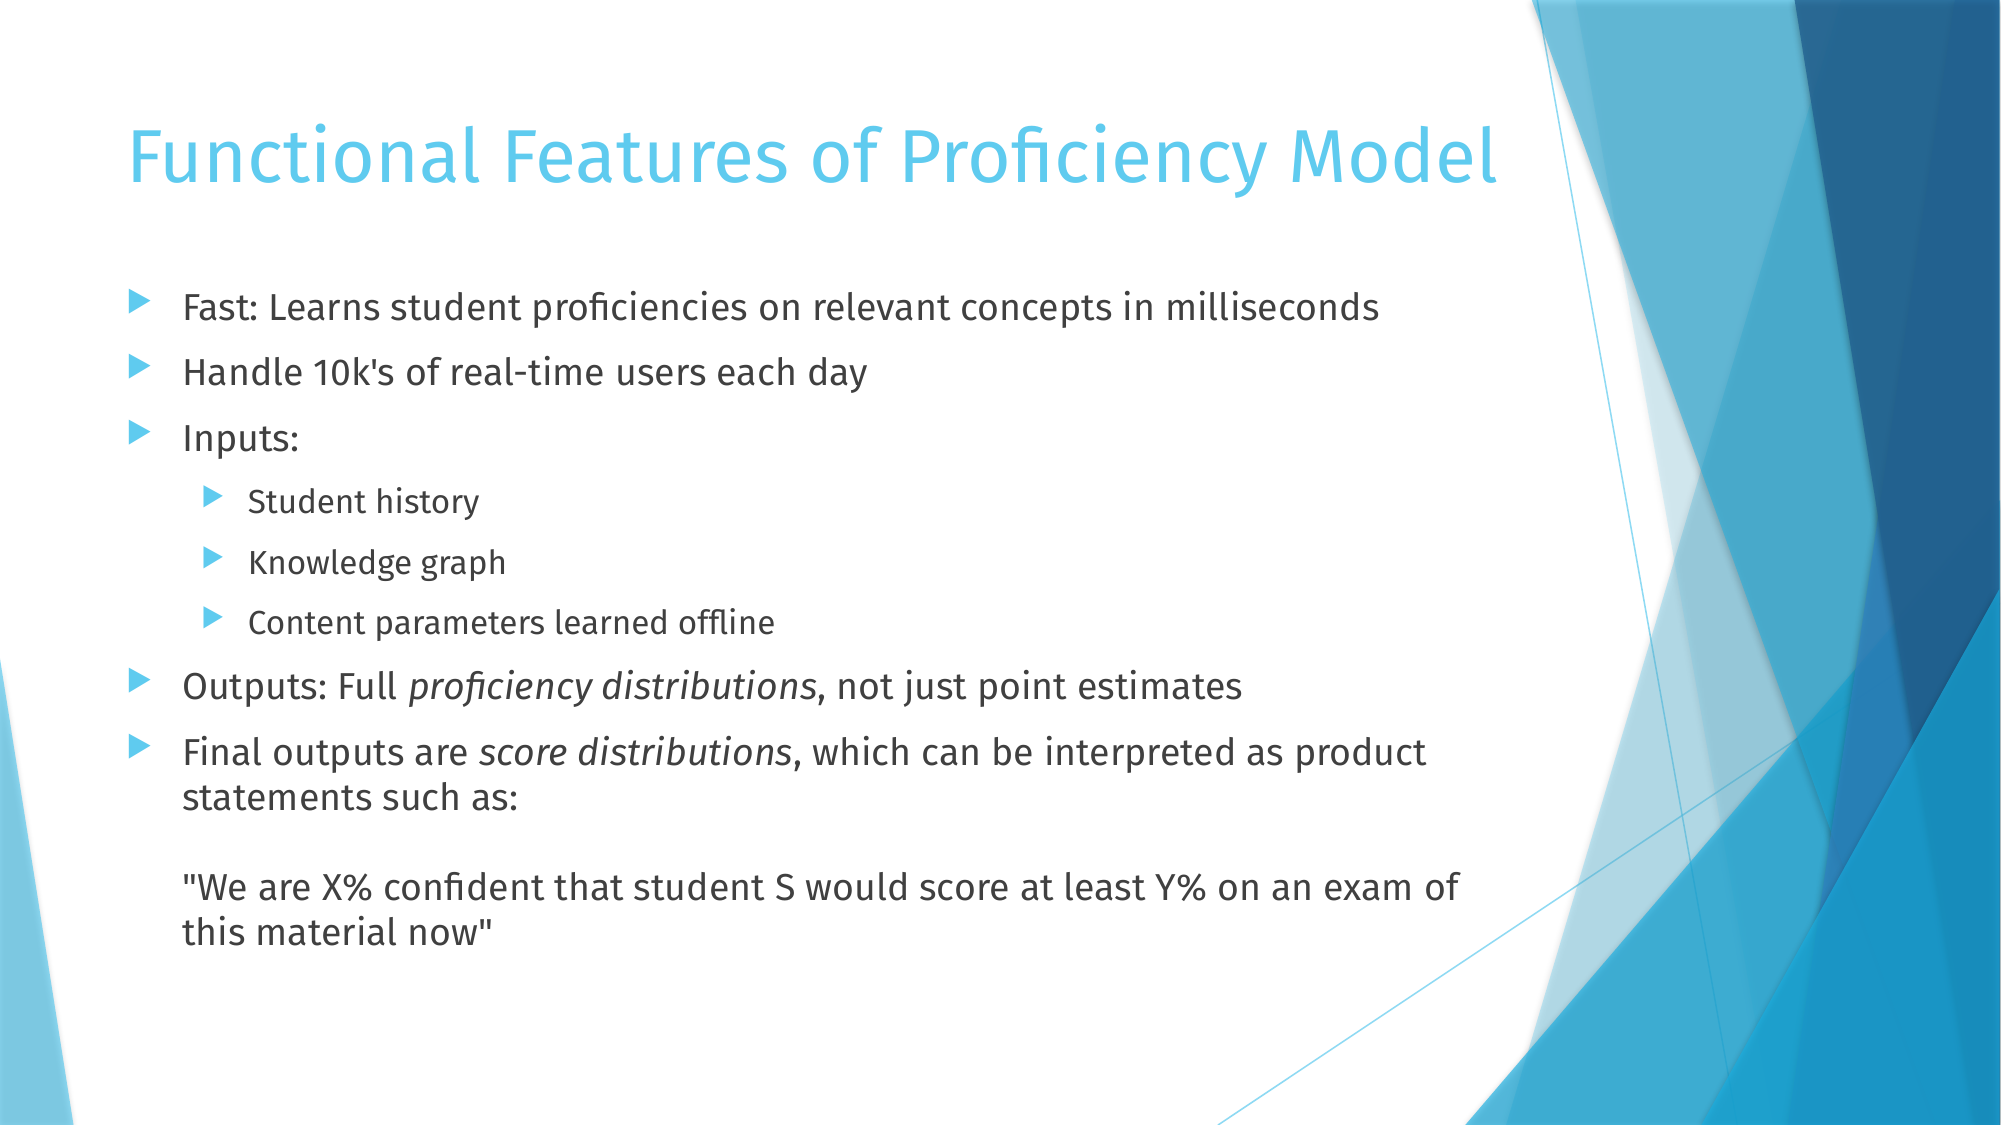

# Functional Features of Proficiency Model
Fast: Learns student proficiencies on relevant concepts in milliseconds
Handle 10k's of real-time users each day
Inputs:
Student history
Knowledge graph
Content parameters learned offline
Outputs: Full proficiency distributions, not just point estimates
Final outputs are score distributions, which can be interpreted as product statements such as:
"We are X% confident that student S would score at least Y% on an exam of this material now"